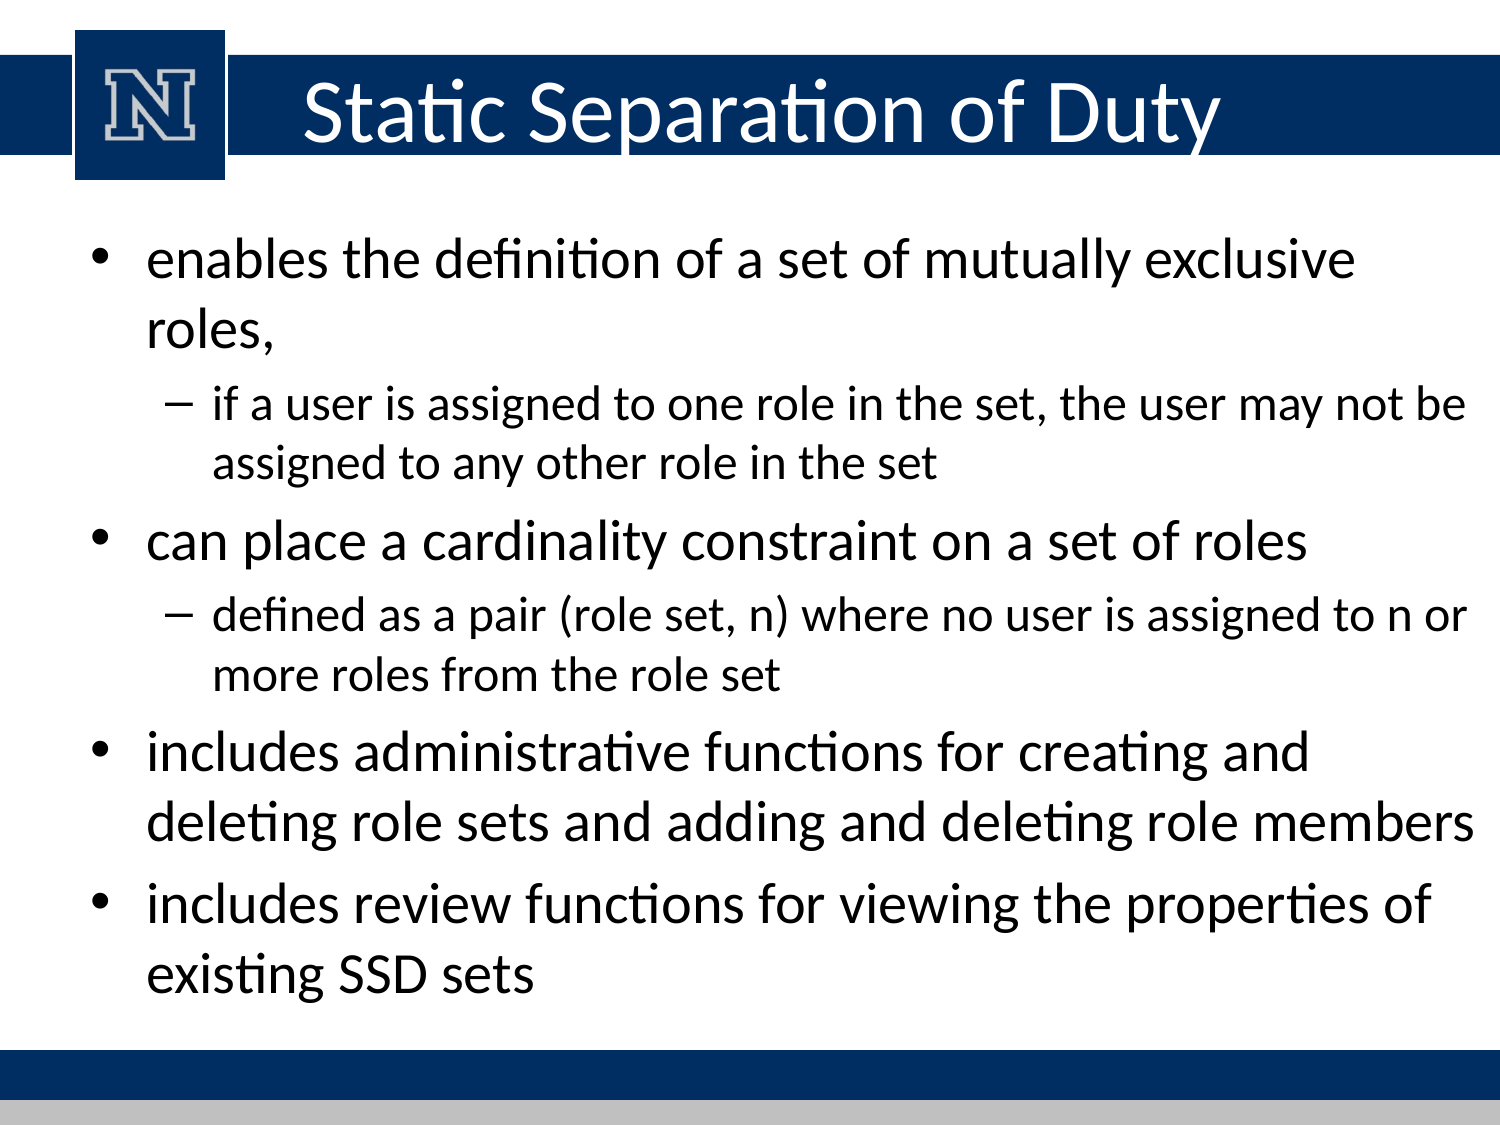

# Static Separation of Duty
enables the definition of a set of mutually exclusive roles,
if a user is assigned to one role in the set, the user may not be assigned to any other role in the set
can place a cardinality constraint on a set of roles
defined as a pair (role set, n) where no user is assigned to n or more roles from the role set
includes administrative functions for creating and deleting role sets and adding and deleting role members
includes review functions for viewing the properties of existing SSD sets